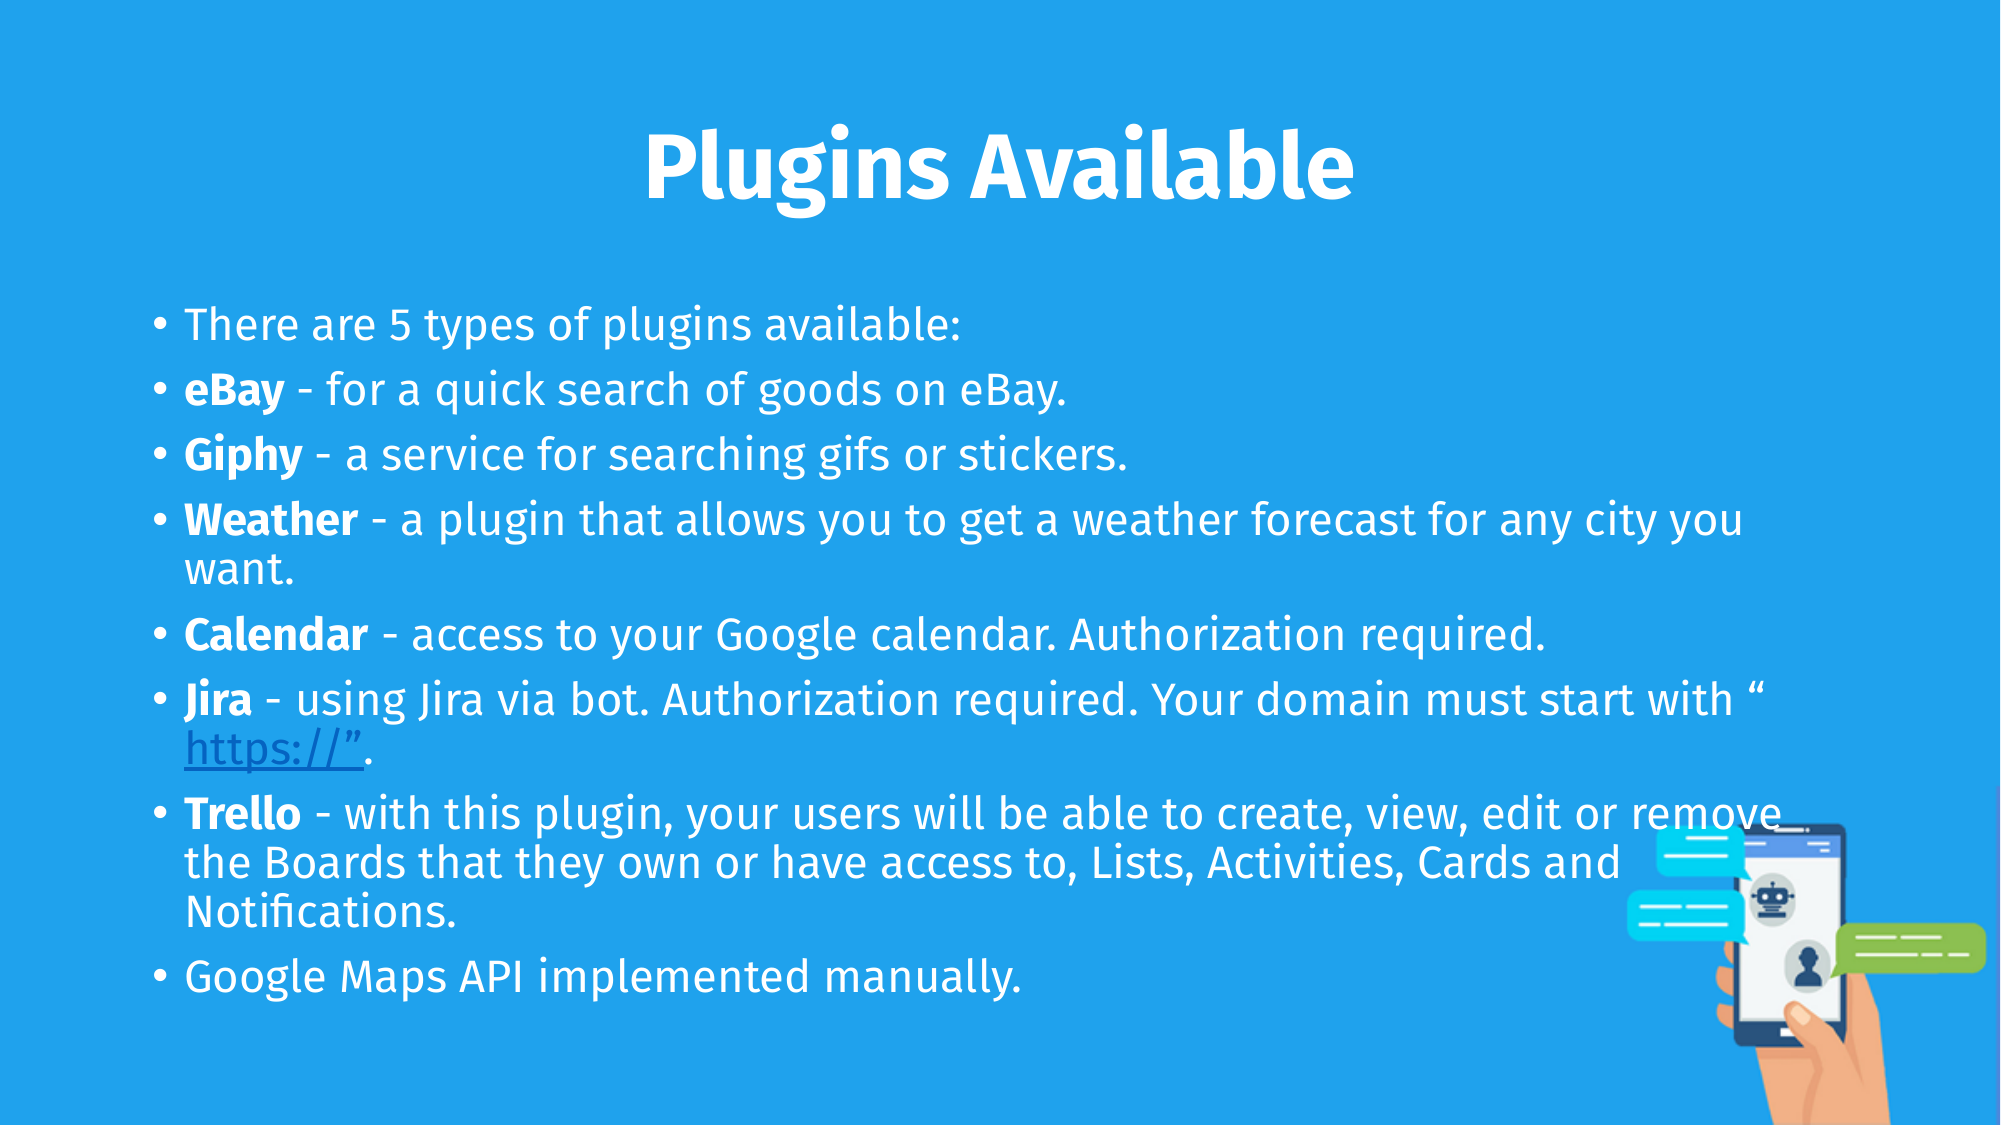

# Plugins Available
There are 5 types of plugins available:
eBay - for a quick search of goods on eBay.
Giphy - a service for searching gifs or stickers.
Weather - a plugin that allows you to get a weather forecast for any city you want.
Calendar - access to your Google calendar. Authorization required.
Jira - using Jira via bot. Authorization required. Your domain must start with “https://”.
Trello - with this plugin, your users will be able to create, view, edit or remove the Boards that they own or have access to, Lists, Activities, Cards and Notifications.
Google Maps API implemented manually.